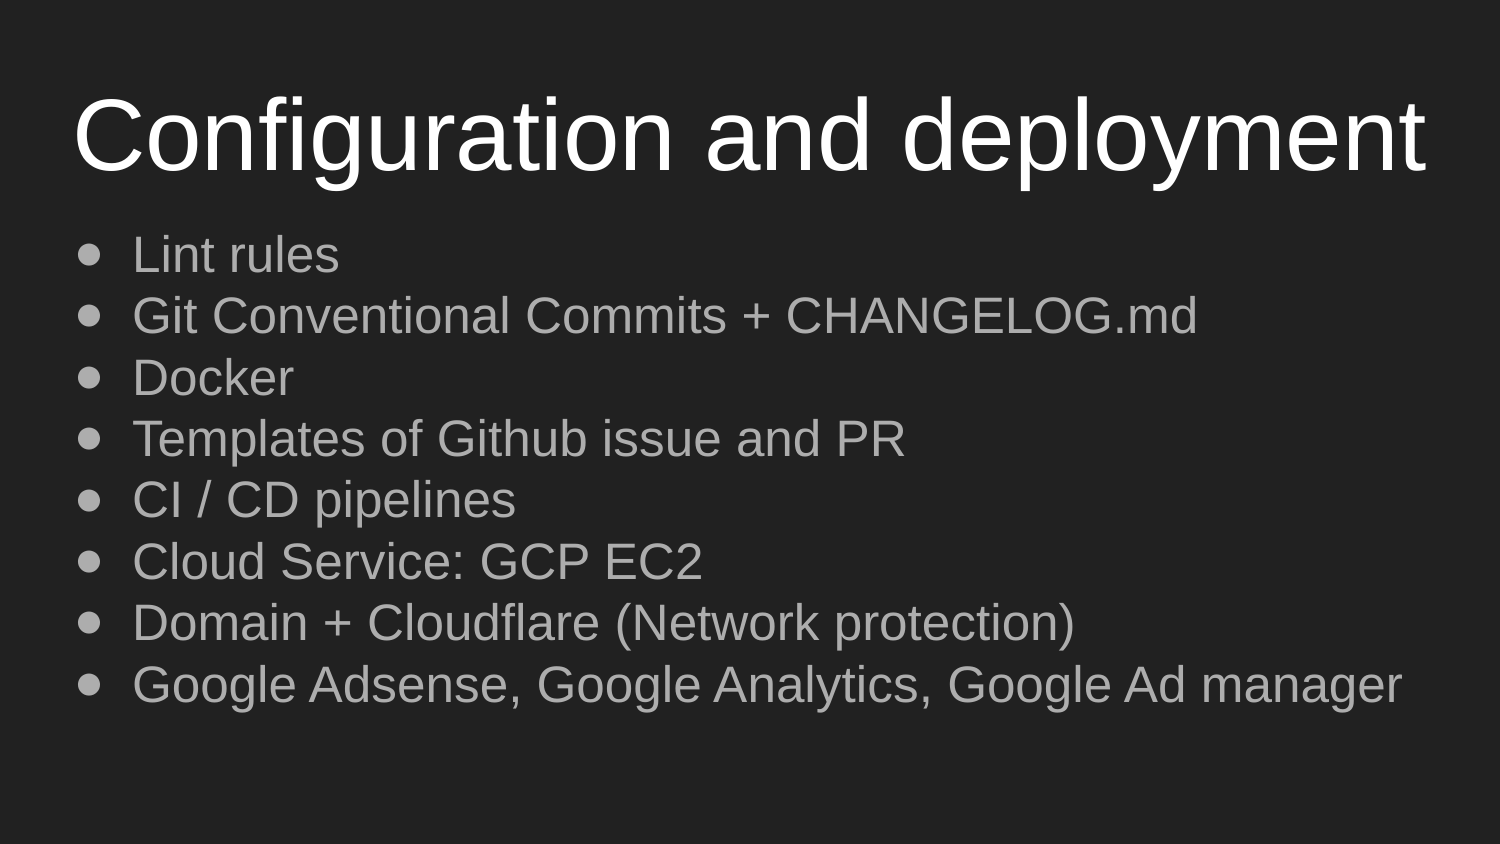

# Configuration and deployment
Lint rules
Git Conventional Commits + CHANGELOG.md
Docker
Templates of Github issue and PR
CI / CD pipelines
Cloud Service: GCP EC2
Domain + Cloudflare (Network protection)
Google Adsense, Google Analytics, Google Ad manager